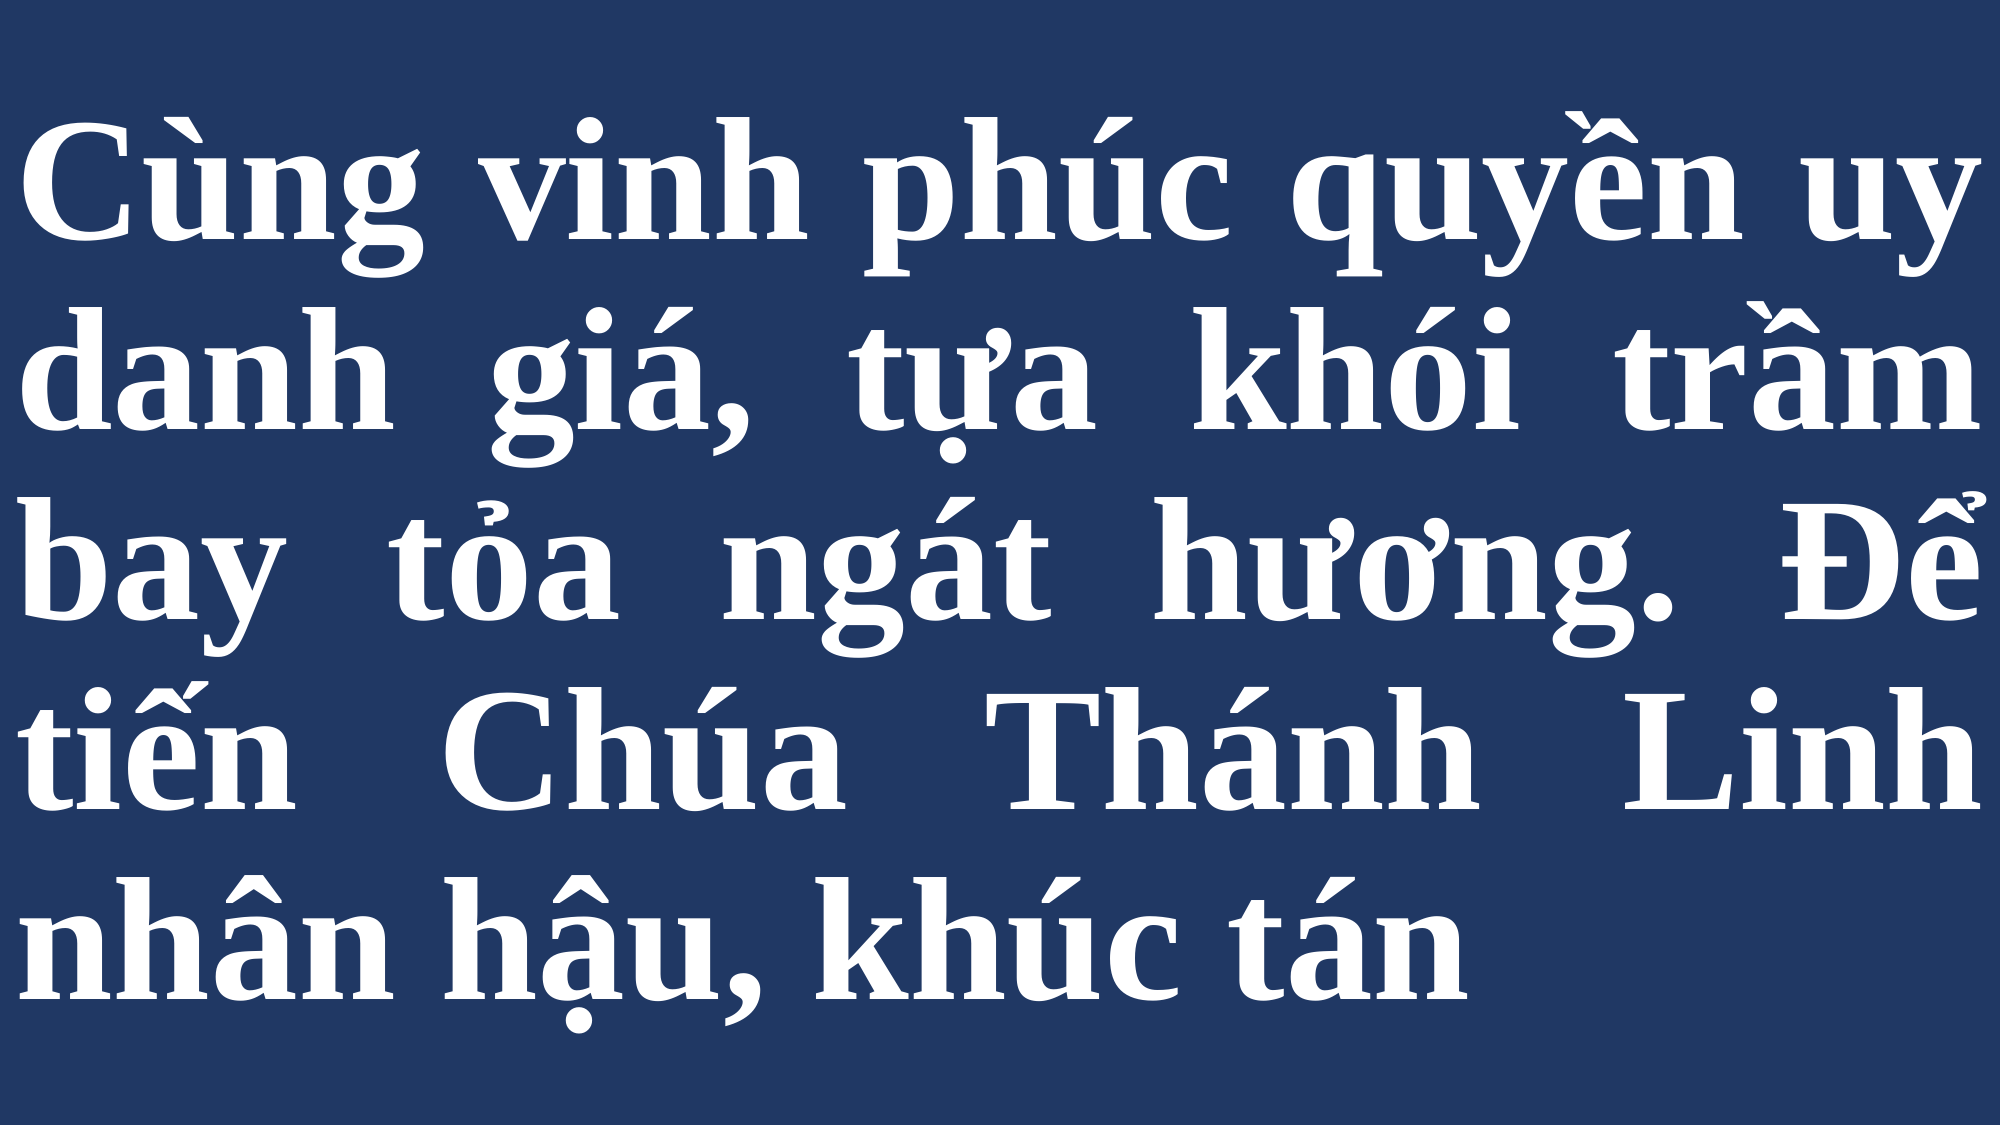

# Cùng vinh phúc quyền uy danh giá, tựa khói trầm bay tỏa ngát hương. Để tiến Chúa Thánh Linh nhân hậu, khúc tán